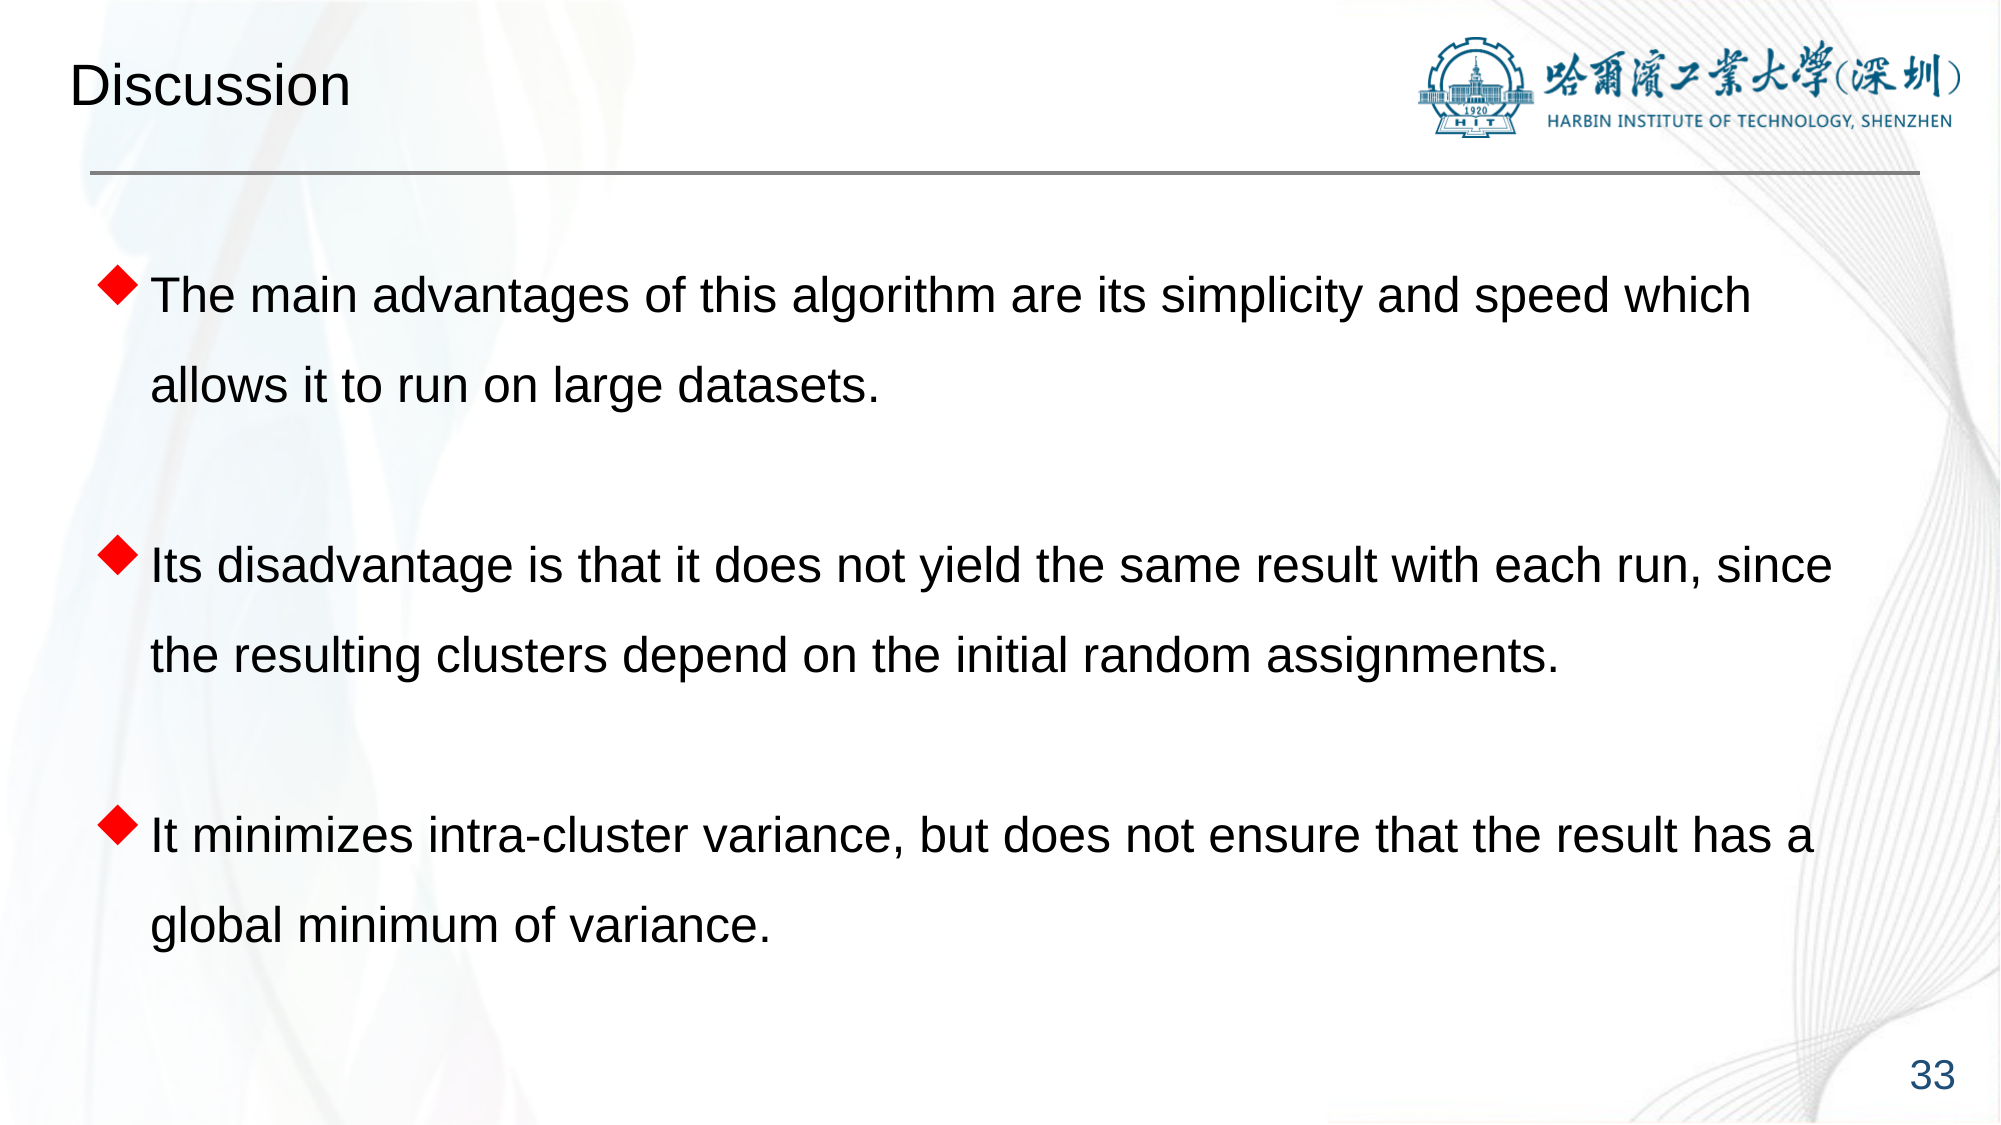

# Discussion
The main advantages of this algorithm are its simplicity and speed which allows it to run on large datasets.

Its disadvantage is that it does not yield the same result with each run, since the resulting clusters depend on the initial random assignments.

It minimizes intra-cluster variance, but does not ensure that the result has a global minimum of variance.
33